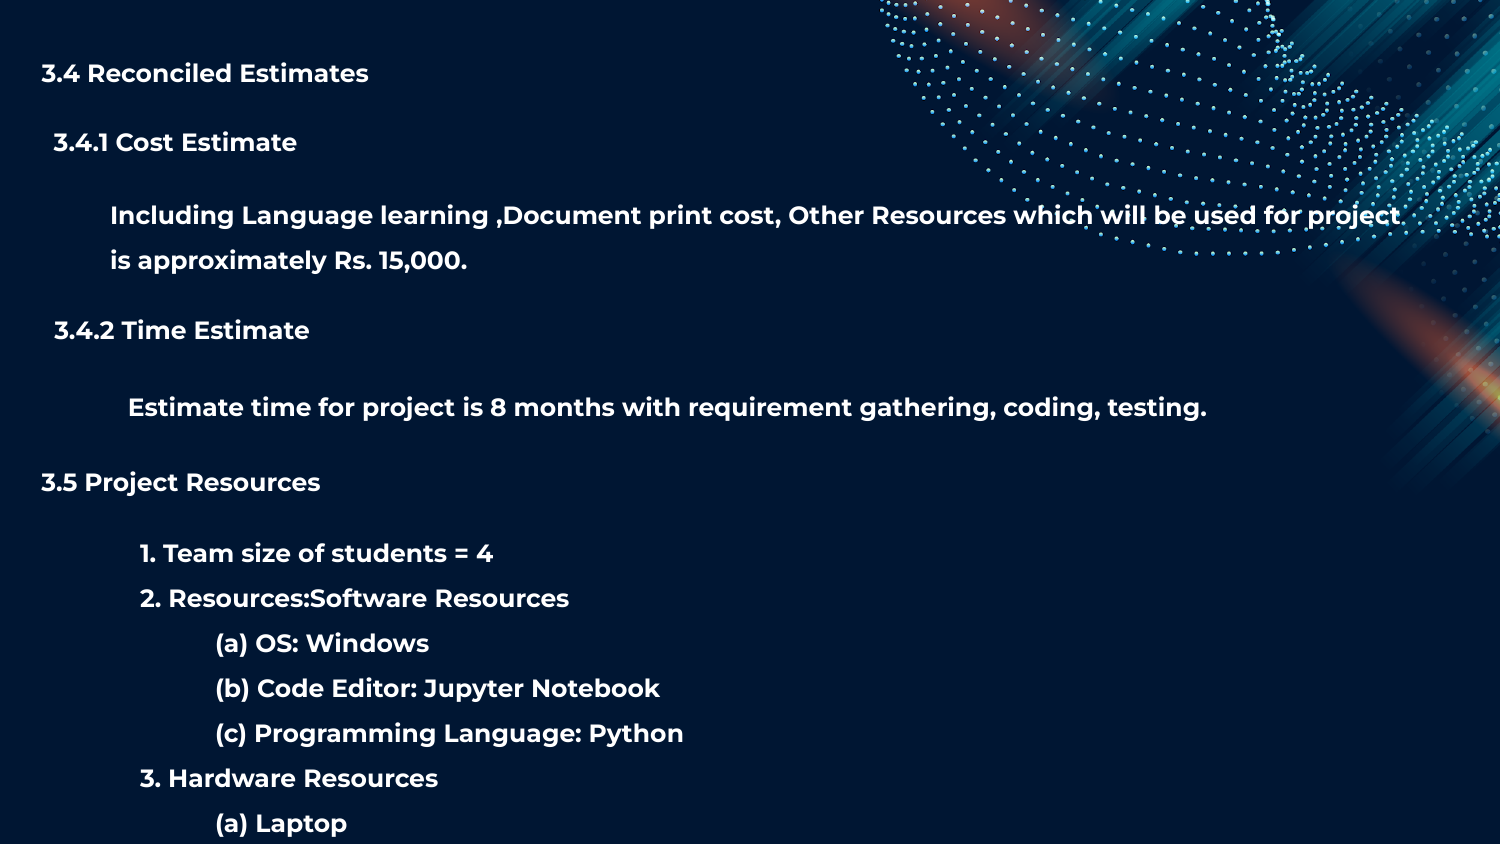

3.4 Reconciled Estimates
3.4.1 Cost Estimate
Including Language learning ,Document print cost, Other Resources which will be used for project
is approximately Rs. 15,000.
3.4.2 Time Estimate
Estimate time for project is 8 months with requirement gathering, coding, testing.
3.5 Project Resources
1. Team size of students = 4
2. Resources:Software Resources
(a) OS: Windows
(b) Code Editor: Jupyter Notebook
(c) Programming Language: Python
3. Hardware Resources
(a) Laptop